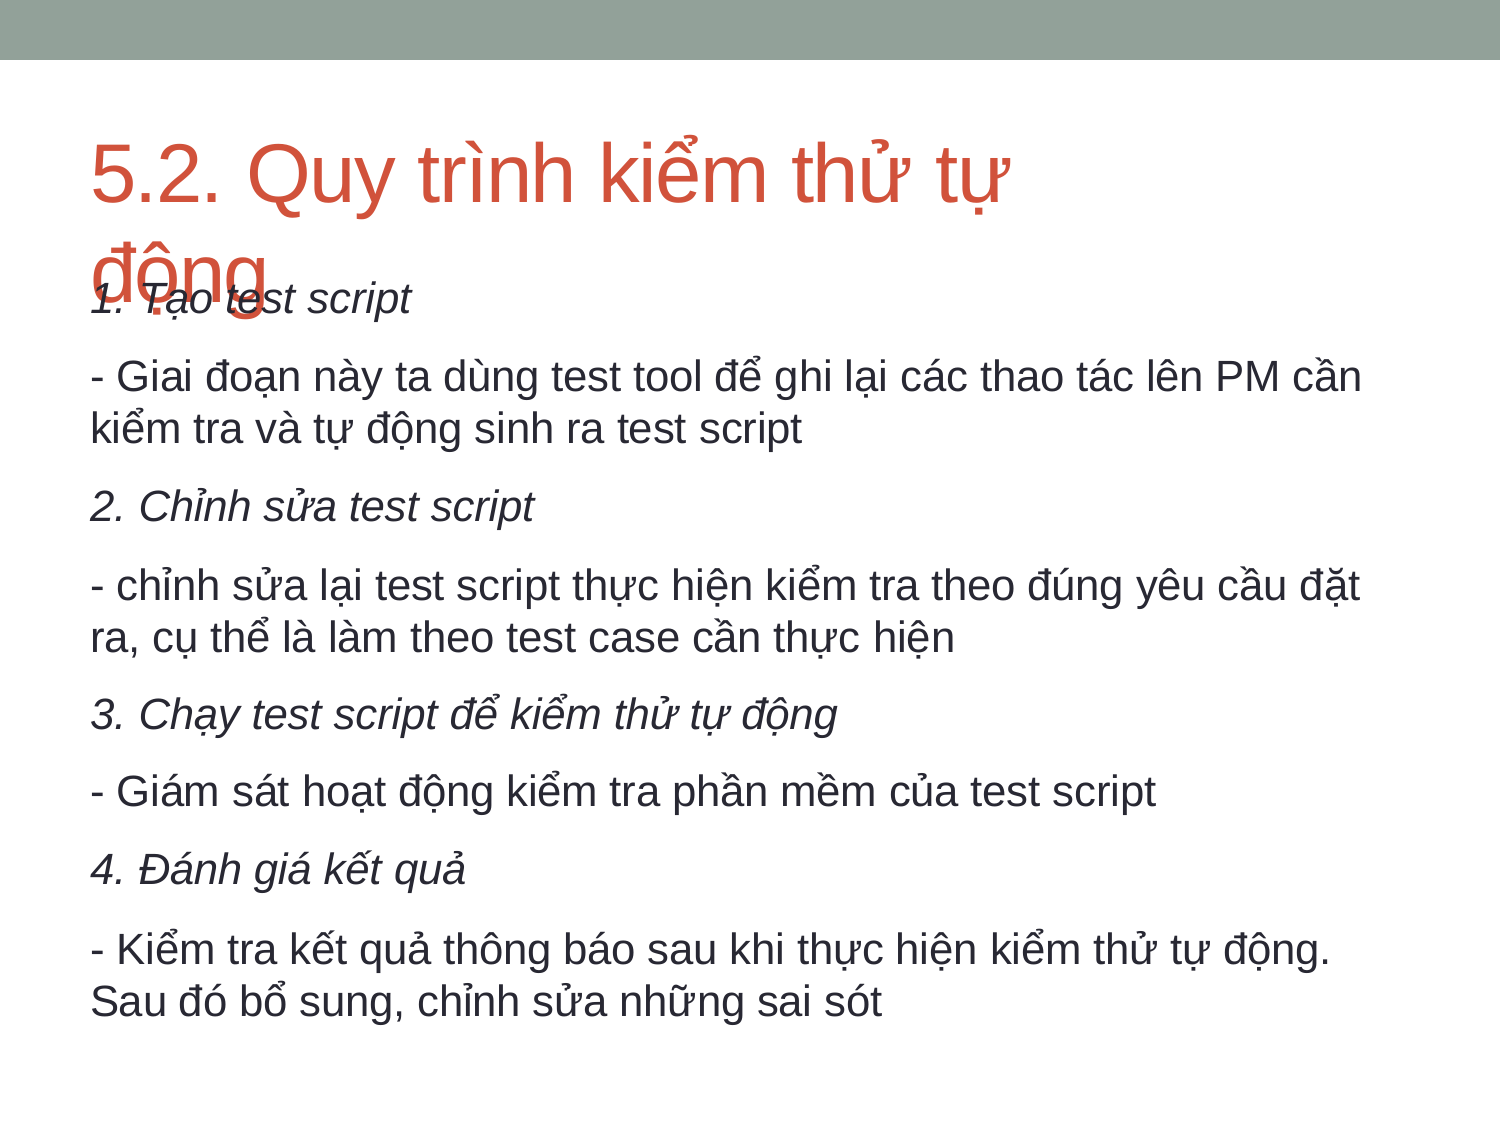

# 5.2. Quy trình kiểm thử tự động
1. Tạo test script
- Giai đoạn này ta dùng test tool để ghi lại các thao tác lên PM cần  kiểm tra và tự động sinh ra test script
2. Chỉnh sửa test script
- chỉnh sửa lại test script thực hiện kiểm tra theo đúng yêu cầu đặt  ra, cụ thể là làm theo test case cần thực hiện
3. Chạy test script để kiểm thử tự động
- Giám sát hoạt động kiểm tra phần mềm của test script
4. Đánh giá kết quả
- Kiểm tra kết quả thông báo sau khi thực hiện kiểm thử tự động.  Sau đó bổ sung, chỉnh sửa những sai sót